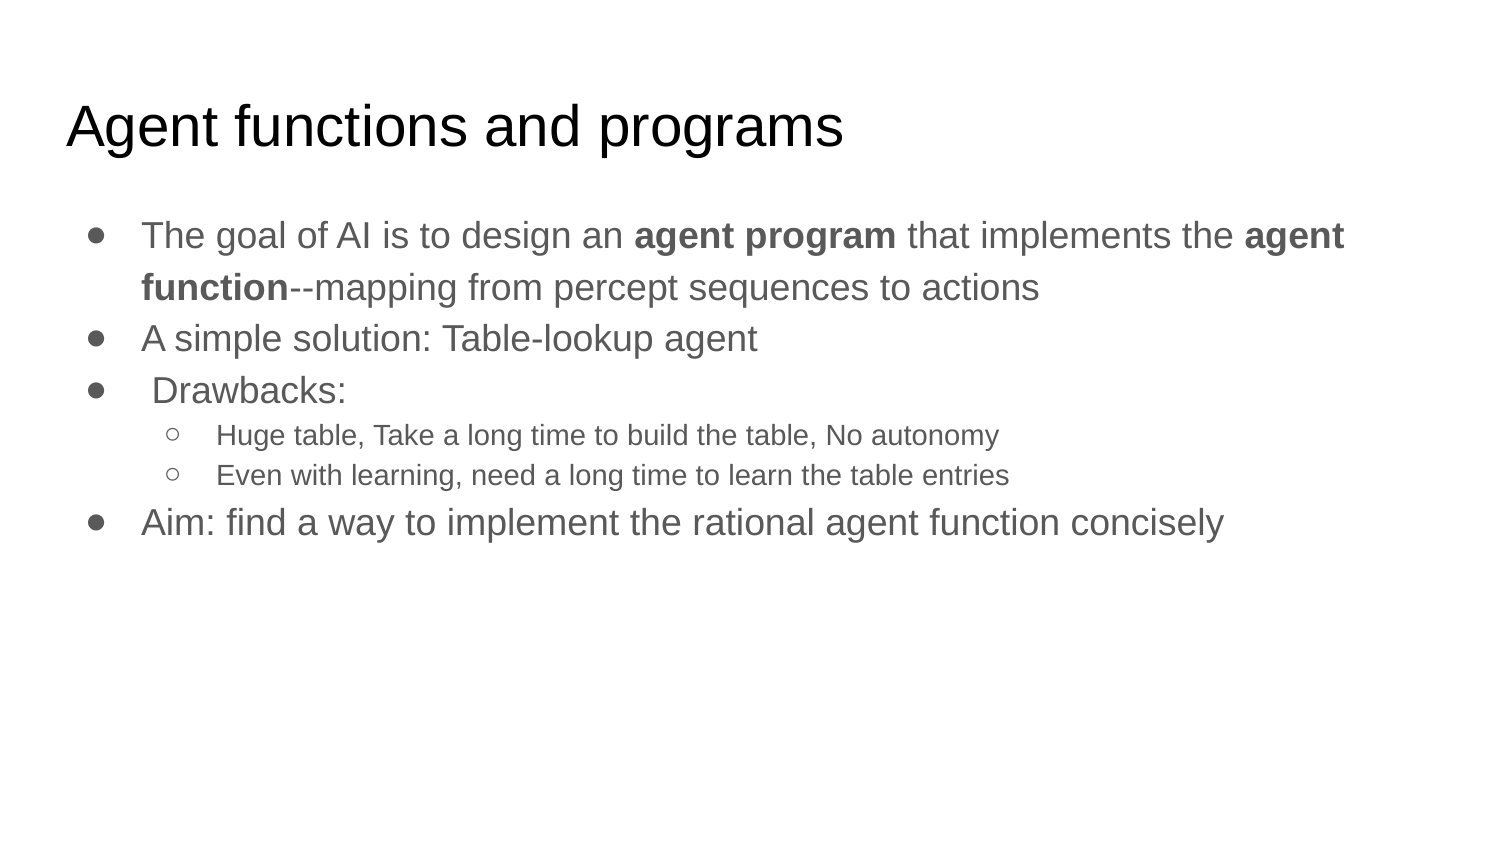

# Agent functions and programs
The goal of AI is to design an agent program that implements the agent function--mapping from percept sequences to actions
A simple solution: Table-lookup agent
 Drawbacks:
Huge table, Take a long time to build the table, No autonomy
Even with learning, need a long time to learn the table entries
Aim: find a way to implement the rational agent function concisely